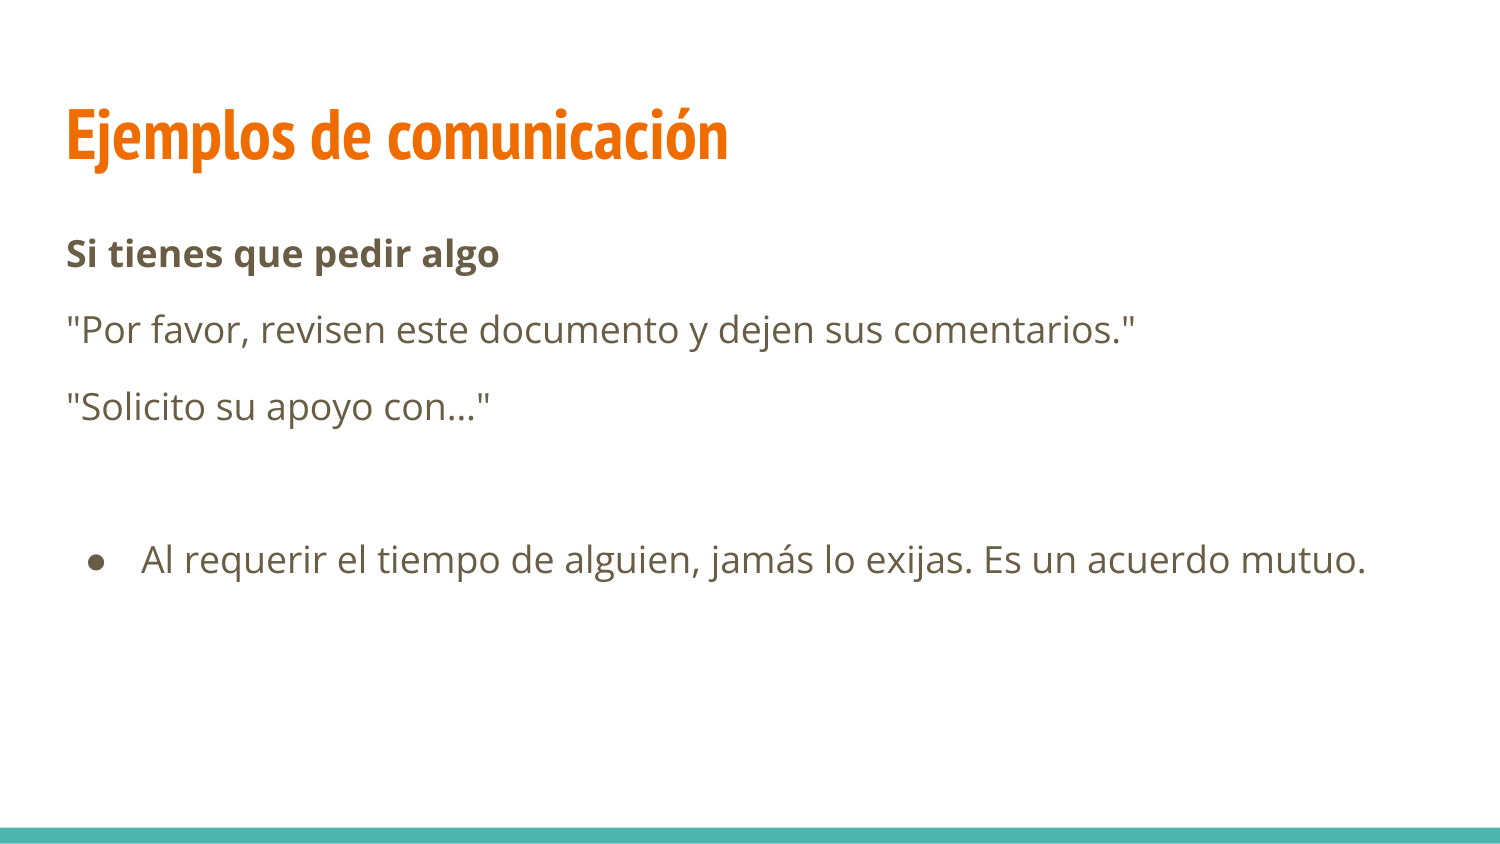

# Ejemplos de comunicación
Si tienes que pedir algo
"Por favor, revisen este documento y dejen sus comentarios."
"Solicito su apoyo con…"

Al requerir el tiempo de alguien, jamás lo exijas. Es un acuerdo mutuo.